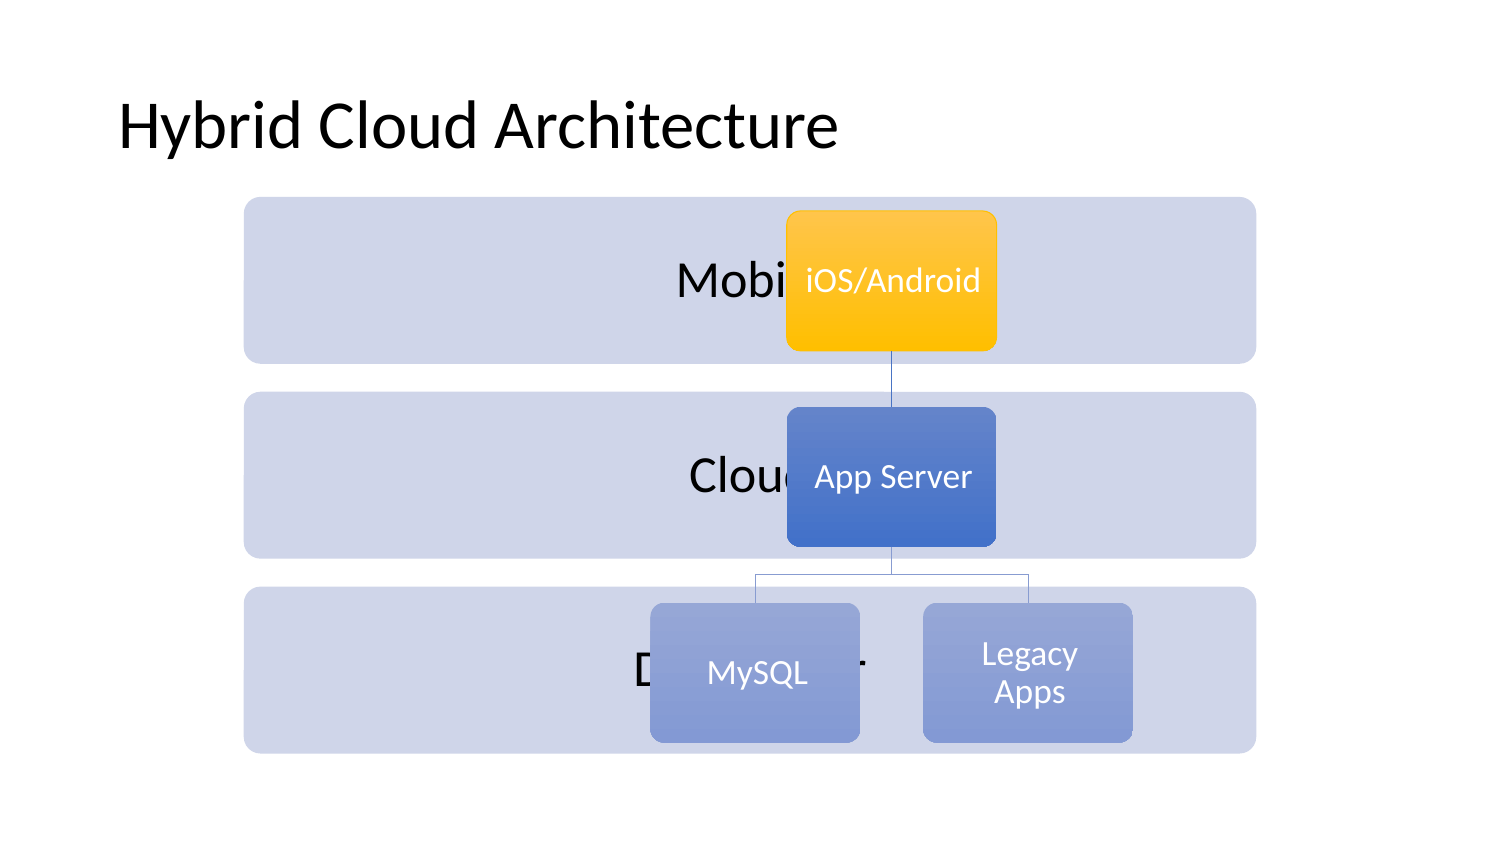

# Hybrid Cloud Architecture
Datacenter
Cloud
Mobile
iOS/Android
App Server
MySQL
Legacy Apps